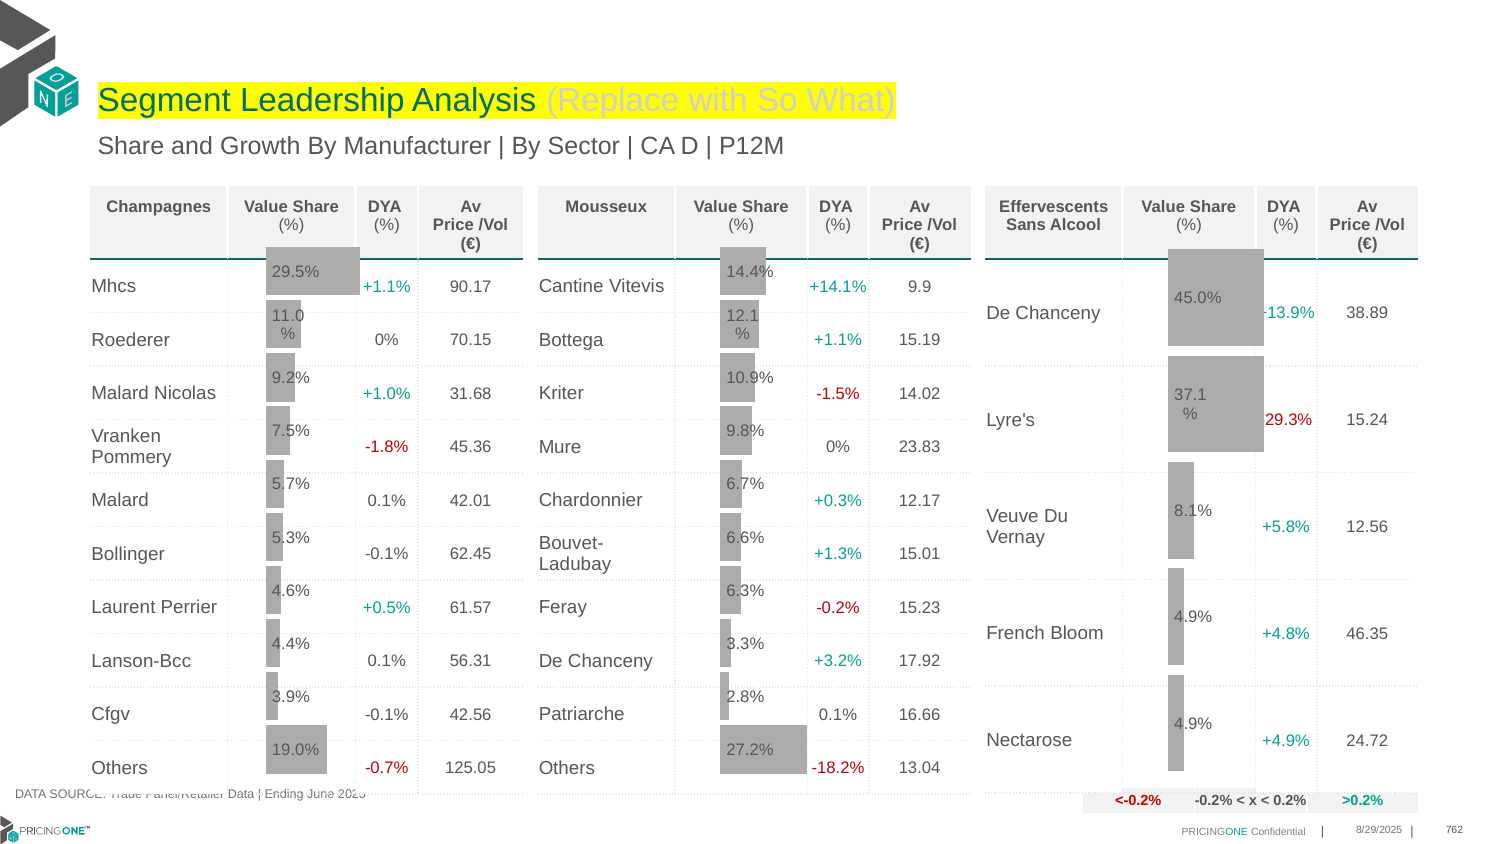

# Segment Leadership Analysis (Replace with So What)
Share and Growth By Manufacturer | By Sector | CA D | P12M
| Mousseux | Value Share (%) | DYA (%) | Av Price /Vol (€) |
| --- | --- | --- | --- |
| Cantine Vitevis |  | +14.1% | 9.9 |
| Bottega |  | +1.1% | 15.19 |
| Kriter |  | -1.5% | 14.02 |
| Mure |  | 0% | 23.83 |
| Chardonnier |  | +0.3% | 12.17 |
| Bouvet-Ladubay |  | +1.3% | 15.01 |
| Feray |  | -0.2% | 15.23 |
| De Chanceny |  | +3.2% | 17.92 |
| Patriarche |  | 0.1% | 16.66 |
| Others |  | -18.2% | 13.04 |
| Champagnes | Value Share (%) | DYA (%) | Av Price /Vol (€) |
| --- | --- | --- | --- |
| Mhcs |  | +1.1% | 90.17 |
| Roederer |  | 0% | 70.15 |
| Malard Nicolas |  | +1.0% | 31.68 |
| Vranken Pommery |  | -1.8% | 45.36 |
| Malard |  | 0.1% | 42.01 |
| Bollinger |  | -0.1% | 62.45 |
| Laurent Perrier |  | +0.5% | 61.57 |
| Lanson-Bcc |  | 0.1% | 56.31 |
| Cfgv |  | -0.1% | 42.56 |
| Others |  | -0.7% | 125.05 |
| Effervescents Sans Alcool | Value Share (%) | DYA (%) | Av Price /Vol (€) |
| --- | --- | --- | --- |
| De Chanceny |  | +13.9% | 38.89 |
| Lyre's |  | -29.3% | 15.24 |
| Veuve Du Vernay |  | +5.8% | 12.56 |
| French Bloom |  | +4.8% | 46.35 |
| Nectarose |  | +4.9% | 24.72 |

### Chart

| Category | Champagnes | CA D |
|---|---|
|  | 0.29468879453837077 |

### Chart

| Category | Mousseux | CA D |
|---|---|
|  | 0.14432314488198505 |

### Chart

| Category | Effervescents Sans Alcool | CA D |
|---|---|
|  | 0.44963406064137945 |
DATA SOURCE: Trade Panel/Retailer Data | Ending June 2025
| <-0.2% | -0.2% < x < 0.2% | >0.2% |
| --- | --- | --- |

8/29/2025
762